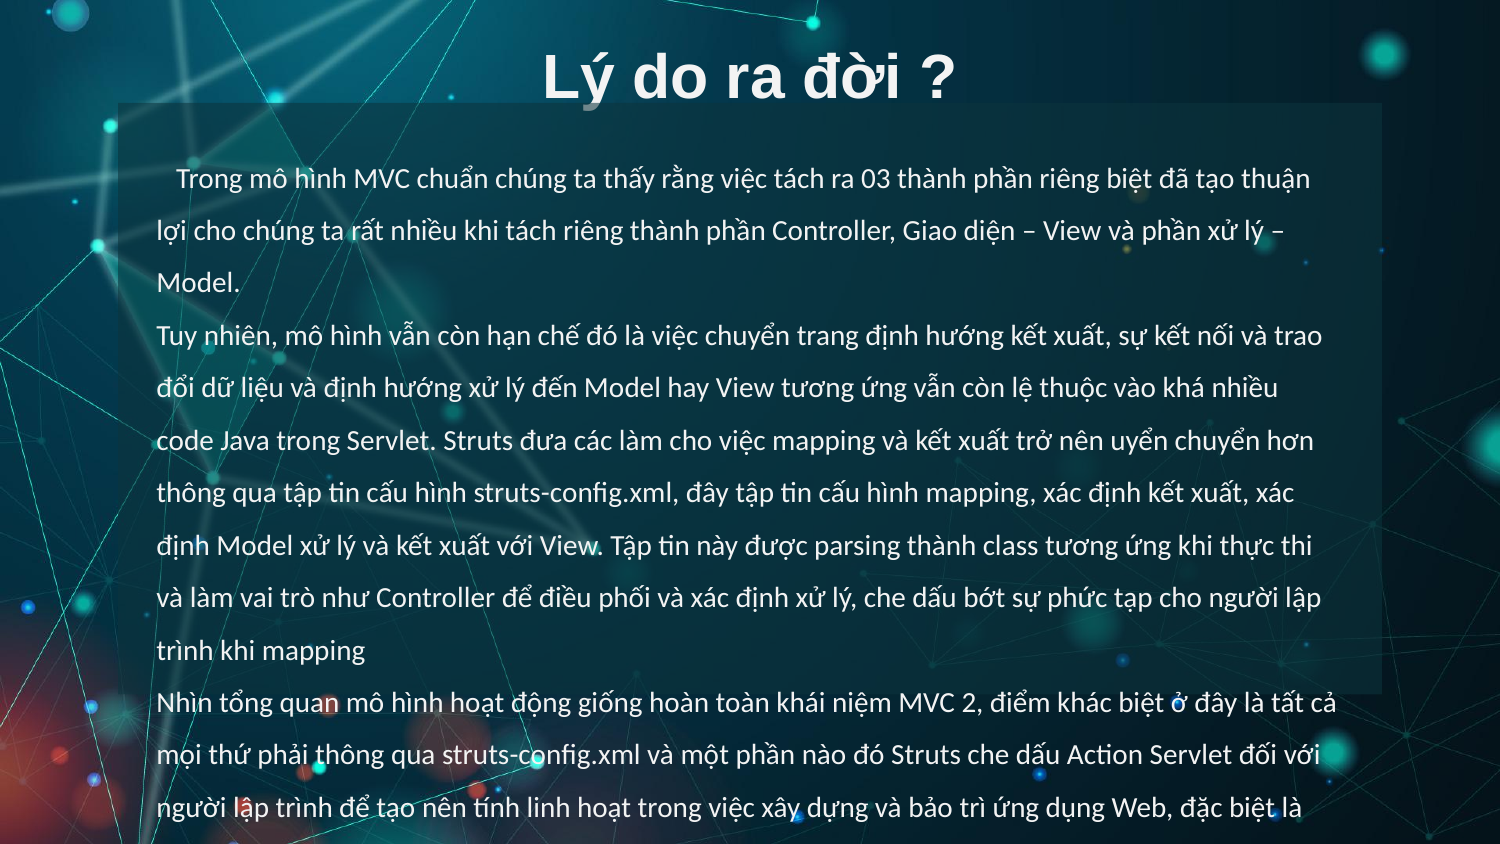

# Lý do ra đời ?
   Trong mô hình MVC chuẩn chúng ta thấy rằng việc tách ra 03 thành phần riêng biệt đã tạo thuận lợi cho chúng ta rất nhiều khi tách riêng thành phần Controller, Giao diện – View và phần xử lý – Model.
Tuy nhiên, mô hình vẫn còn hạn chế đó là việc chuyển trang định hướng kết xuất, sự kết nối và trao đổi dữ liệu và định hướng xử lý đến Model hay View tương ứng vẫn còn lệ thuộc vào khá nhiều code Java trong Servlet. Struts đưa các làm cho việc mapping và kết xuất trở nên uyển chuyển hơn thông qua tập tin cấu hình struts-config.xml, đây tập tin cấu hình mapping, xác định kết xuất, xác định Model xử lý và kết xuất với View. Tập tin này được parsing thành class tương ứng khi thực thi và làm vai trò như Controller để điều phối và xác định xử lý, che dấu bớt sự phức tạp cho người lập trình khi mapping
Nhìn tổng quan mô hình hoạt động giống hoàn toàn khái niệm MVC 2, điểm khác biệt ở đây là tất cả mọi thứ phải thông qua struts-config.xml và một phần nào đó Struts che dấu Action Servlet đối với người lập trình để tạo nên tính linh hoạt trong việc xây dựng và bảo trì ứng dụng Web, đặc biệt là việc mapping kết xuất giữa các trang không còn lệ thuộc và đặt trong code servlet dẫn đến việc mapping trở nên linh hoạt và uyển chuyển hơn